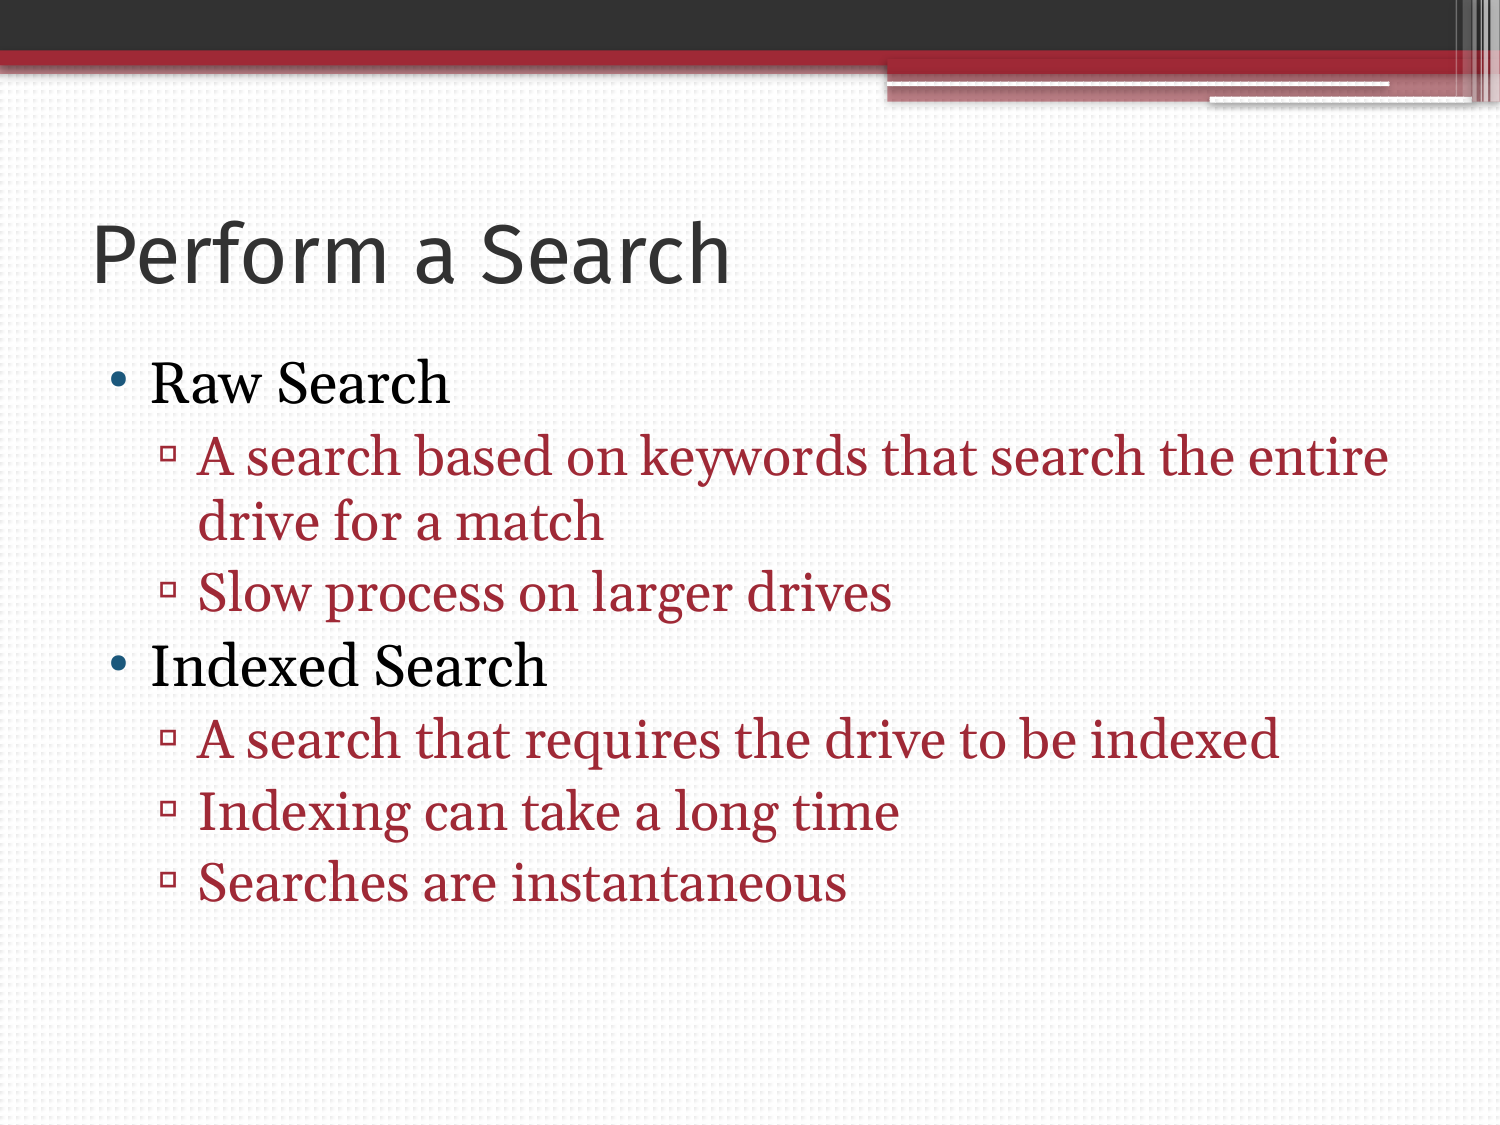

# Perform a Search
Raw Search
A search based on keywords that search the entire drive for a match
Slow process on larger drives
Indexed Search
A search that requires the drive to be indexed
Indexing can take a long time
Searches are instantaneous